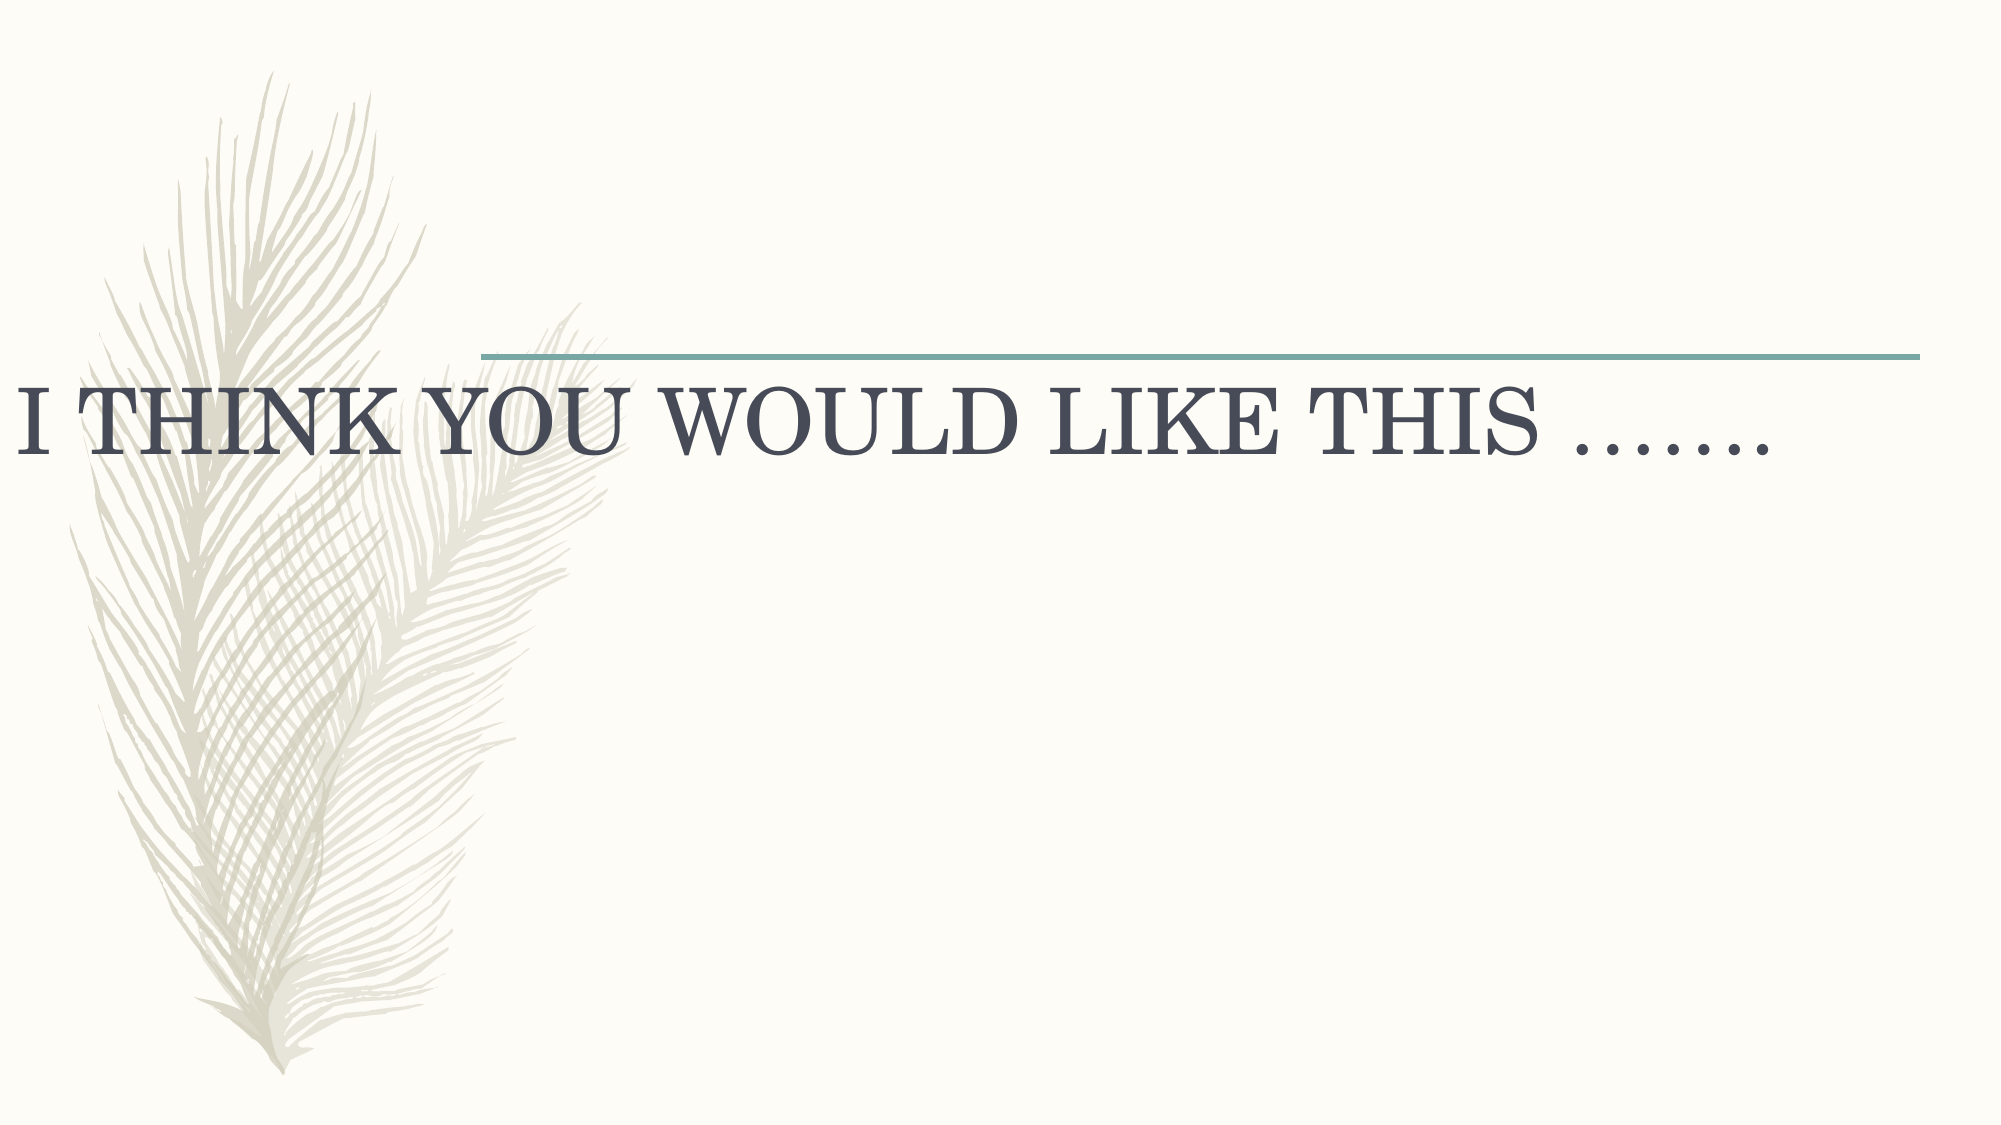

# I THINK YOU WOULD LIKE THIS …….